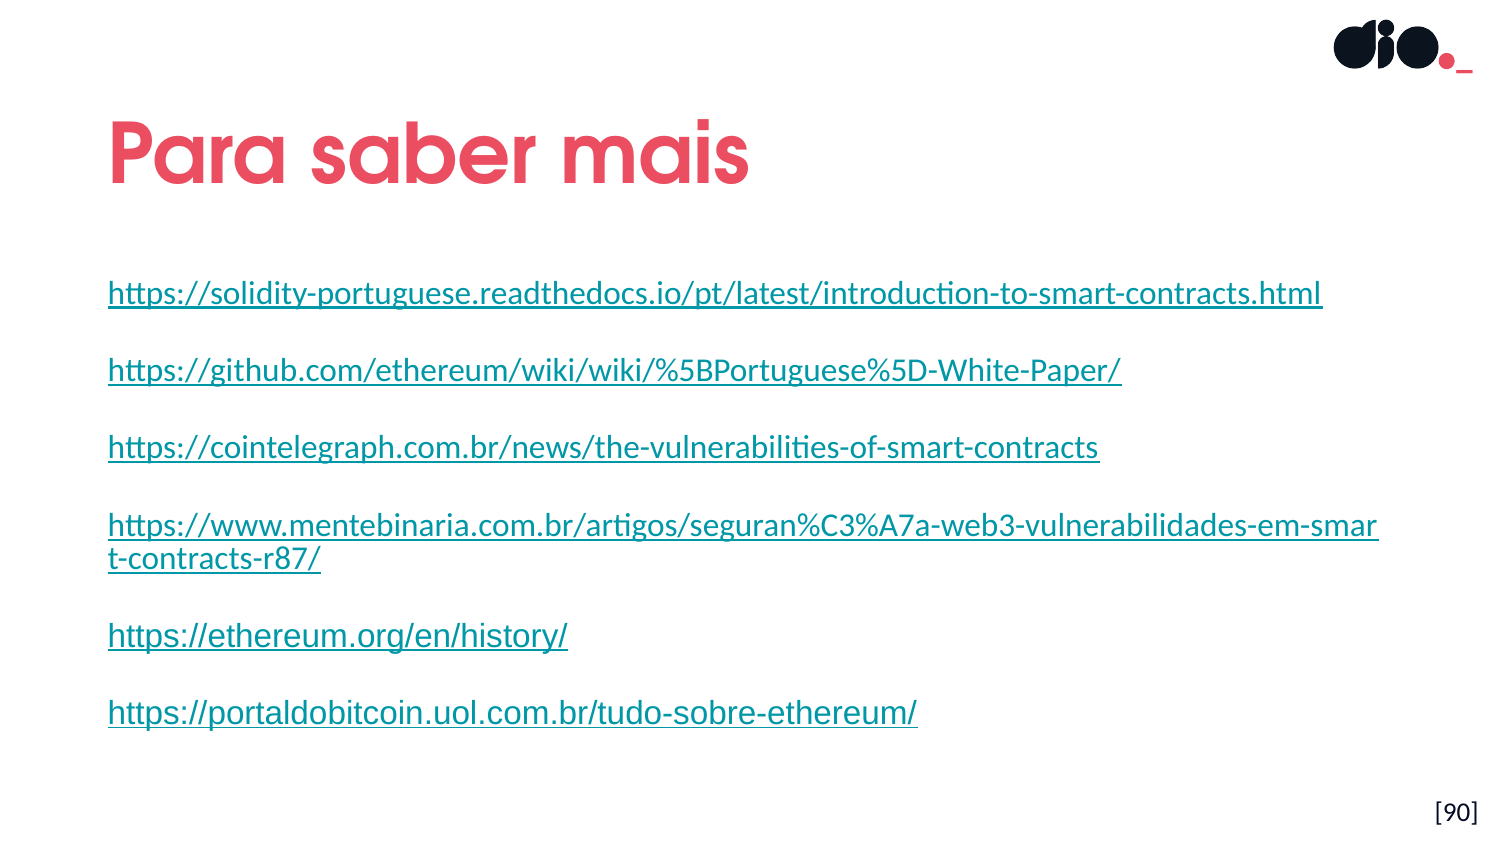

Para saber mais
https://solidity-portuguese.readthedocs.io/pt/latest/introduction-to-smart-contracts.html
https://github.com/ethereum/wiki/wiki/%5BPortuguese%5D-White-Paper/
https://cointelegraph.com.br/news/the-vulnerabilities-of-smart-contracts
https://www.mentebinaria.com.br/artigos/seguran%C3%A7a-web3-vulnerabilidades-em-smart-contracts-r87/
https://ethereum.org/en/history/
https://portaldobitcoin.uol.com.br/tudo-sobre-ethereum/

[90]